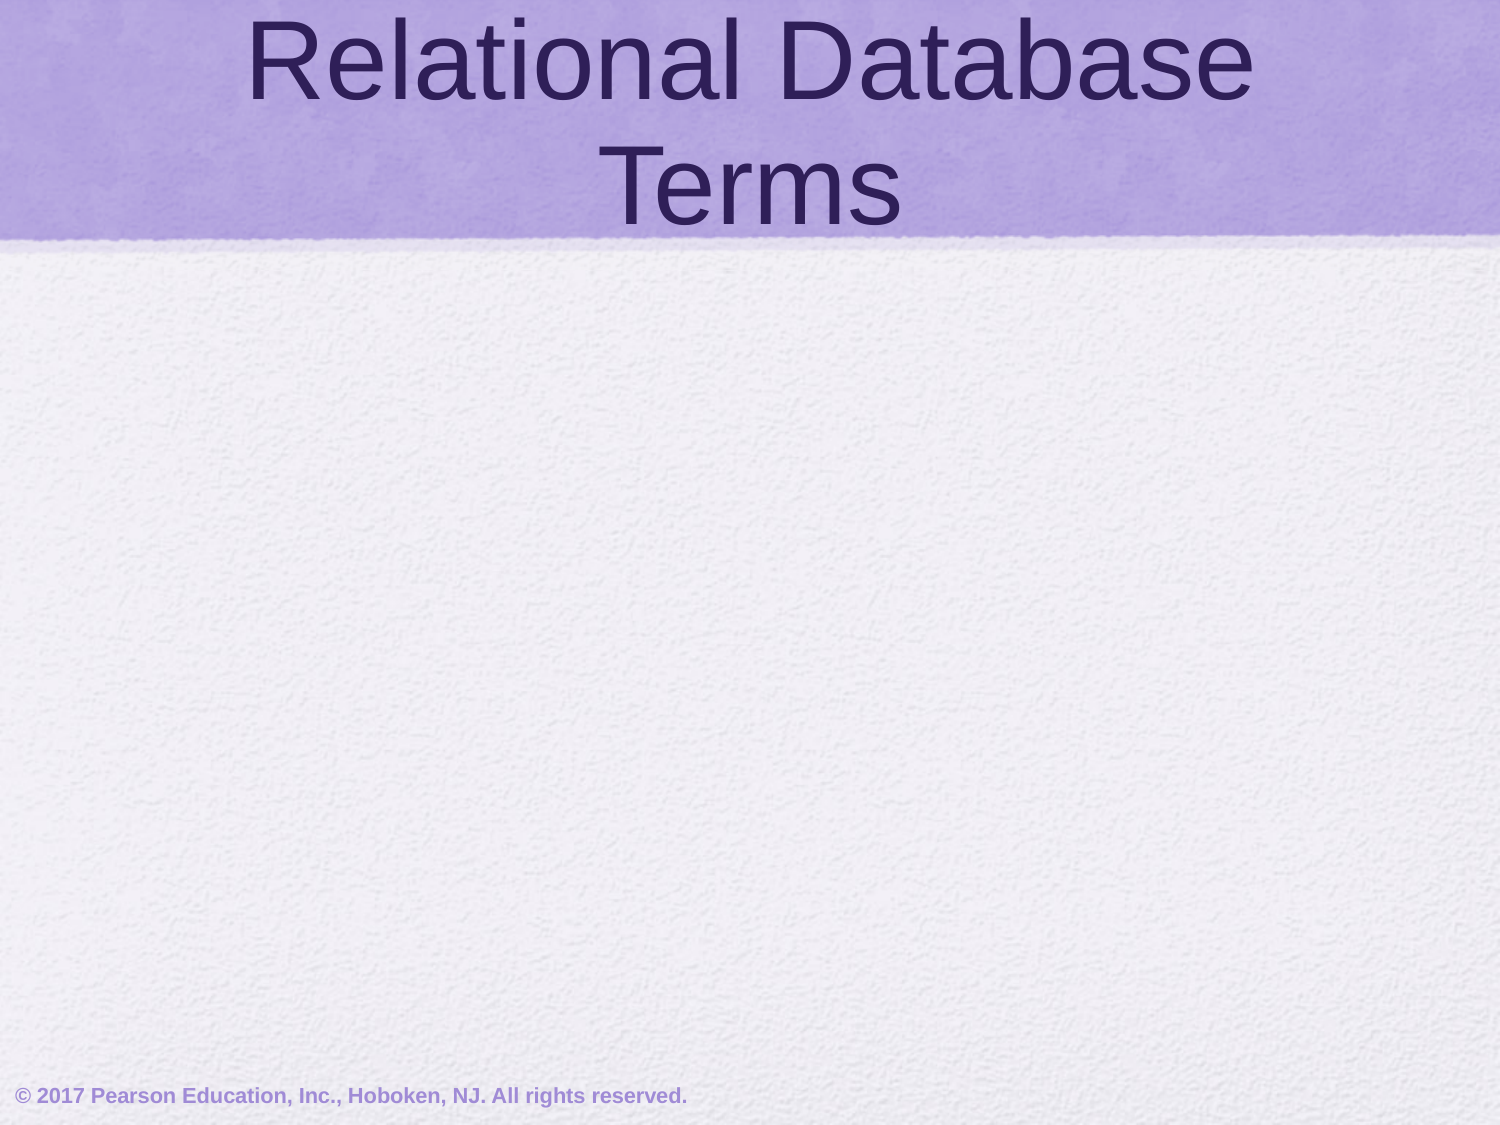

# Relational Database Terms

© 2017 Pearson Education, Inc., Hoboken, NJ. All rights reserved.